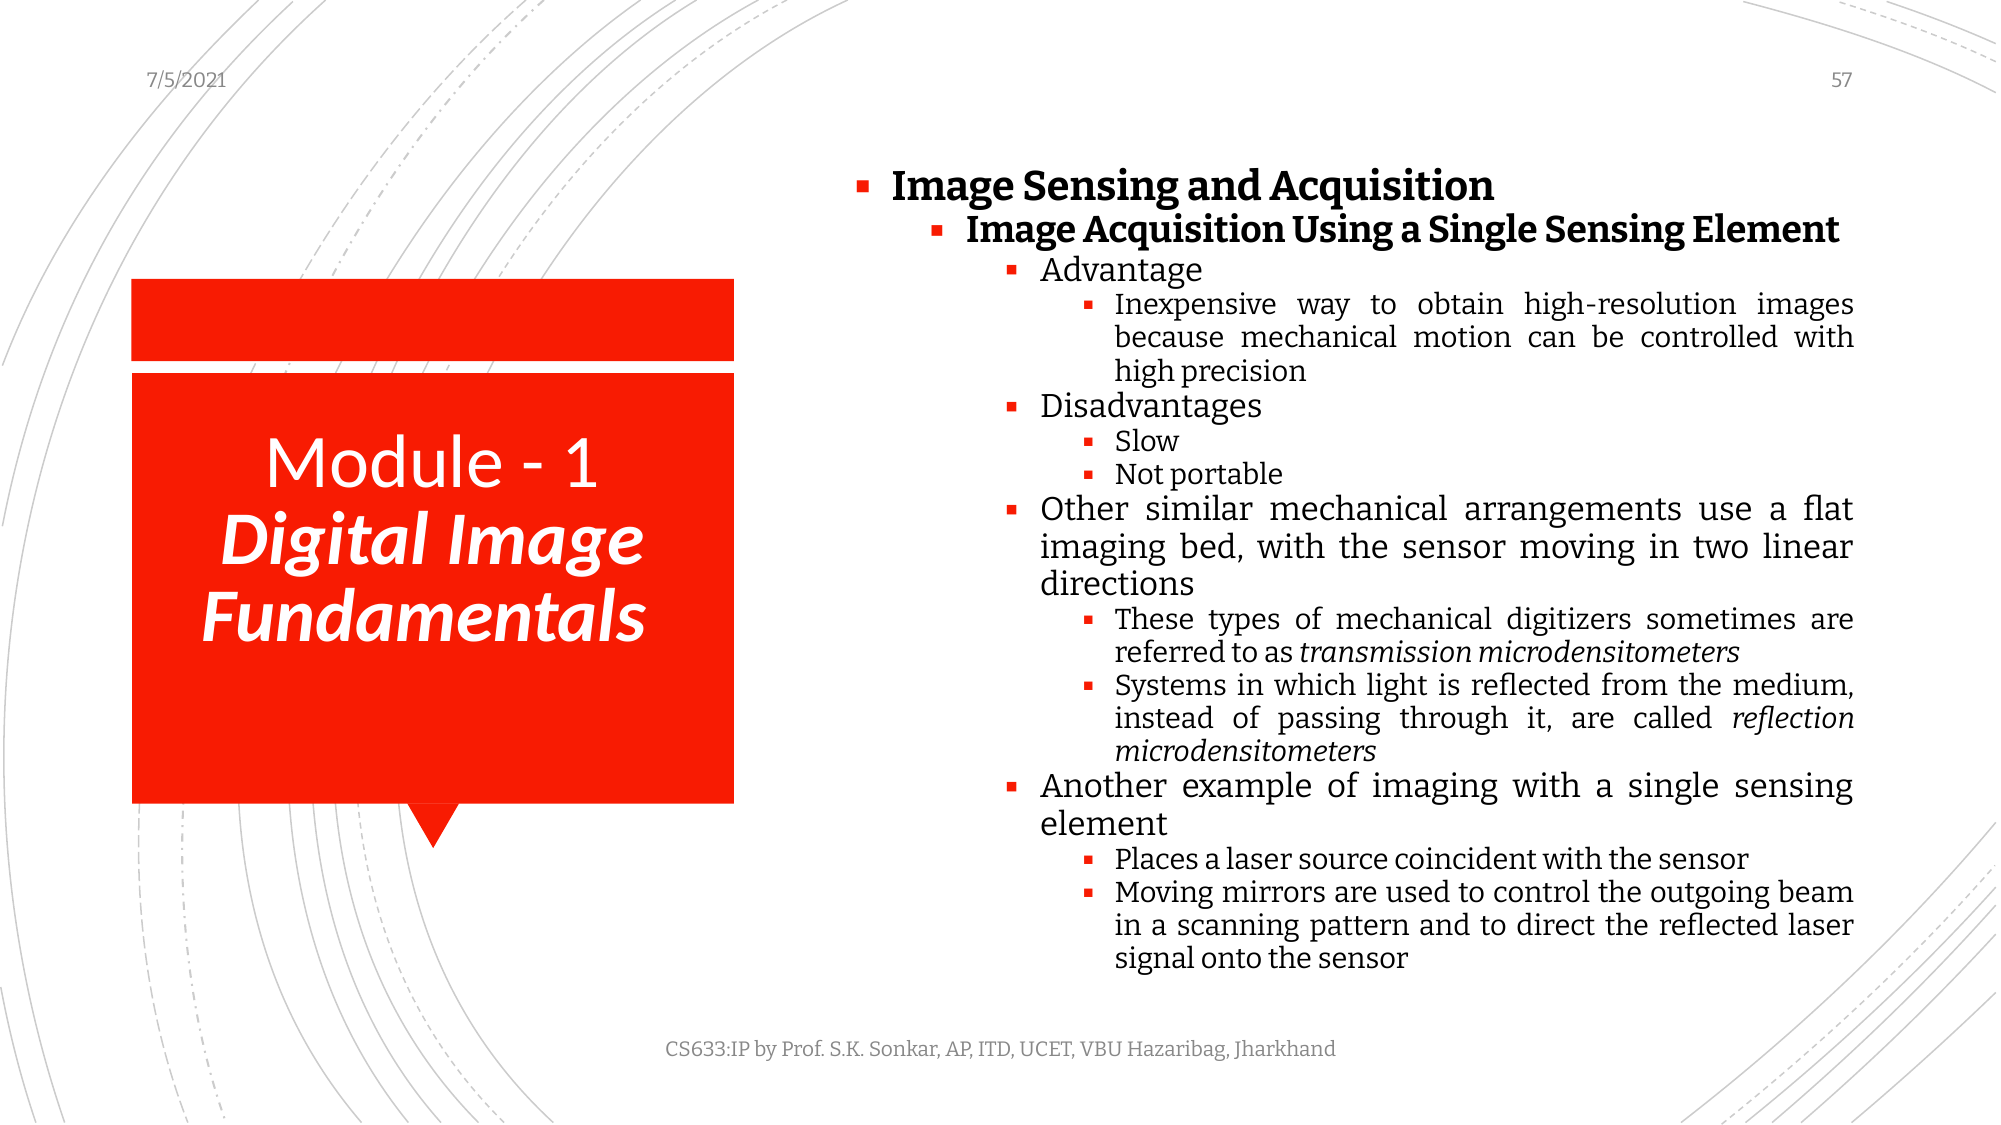

7/5/2021
57
Image Sensing and Acquisition
Image Acquisition Using a Single Sensing Element
Advantage
Inexpensive way to obtain high-resolution images because mechanical motion can be controlled with high precision
Disadvantages
Slow
Not portable
Other similar mechanical arrangements use a flat imaging bed, with the sensor moving in two linear directions
These types of mechanical digitizers sometimes are referred to as transmission microdensitometers
Systems in which light is reflected from the medium, instead of passing through it, are called reflection microdensitometers
Another example of imaging with a single sensing element
Places a laser source coincident with the sensor
Moving mirrors are used to control the outgoing beam in a scanning pattern and to direct the reflected laser signal onto the sensor
# Module - 1 Digital Image Fundamentals
CS633:IP by Prof. S.K. Sonkar, AP, ITD, UCET, VBU Hazaribag, Jharkhand